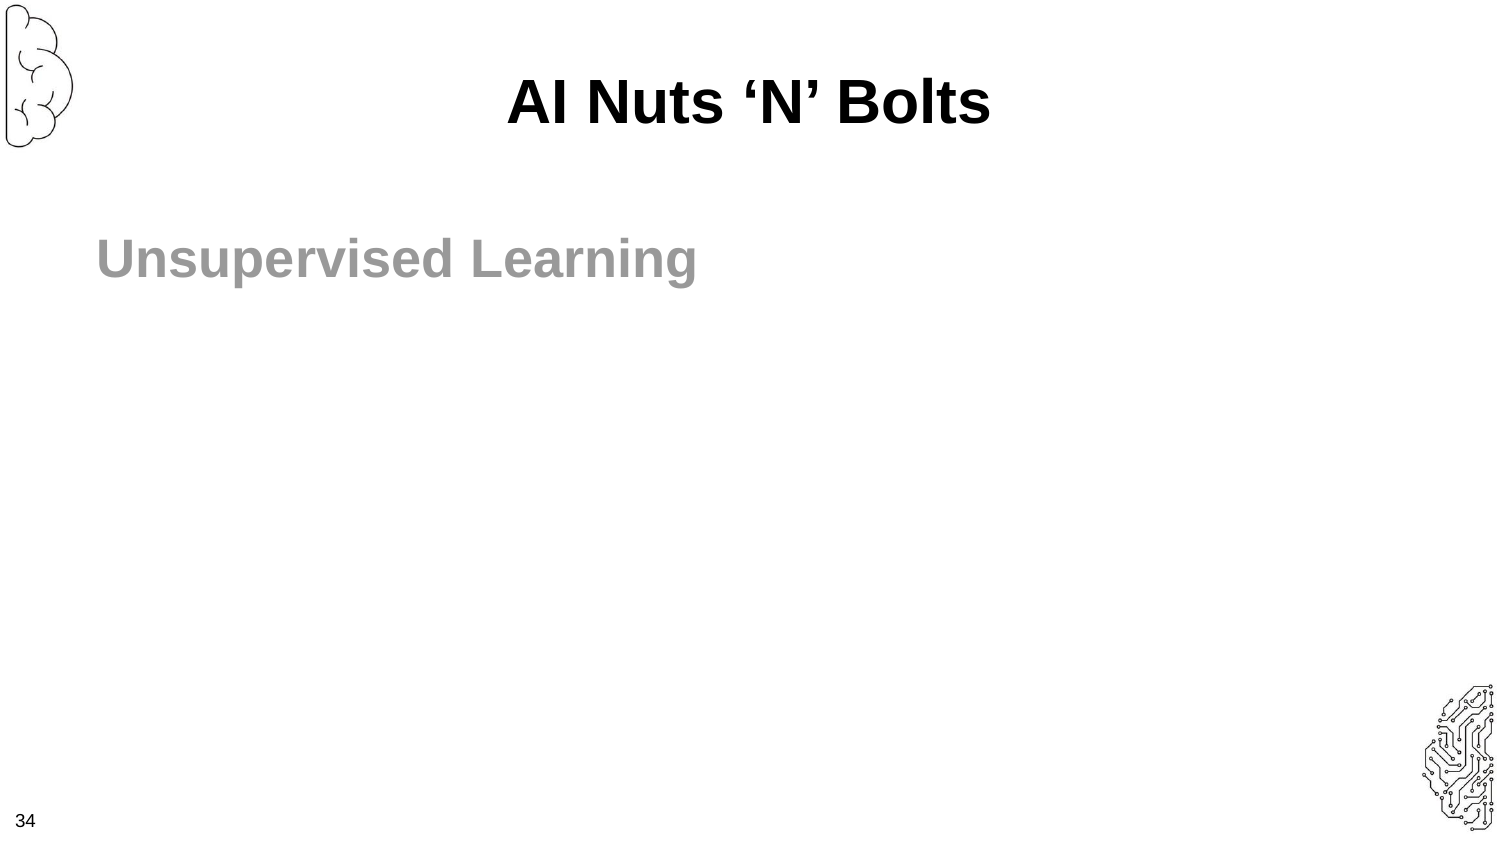

AI Nuts ‘N’ Bolts
Unsupervised Learning

34